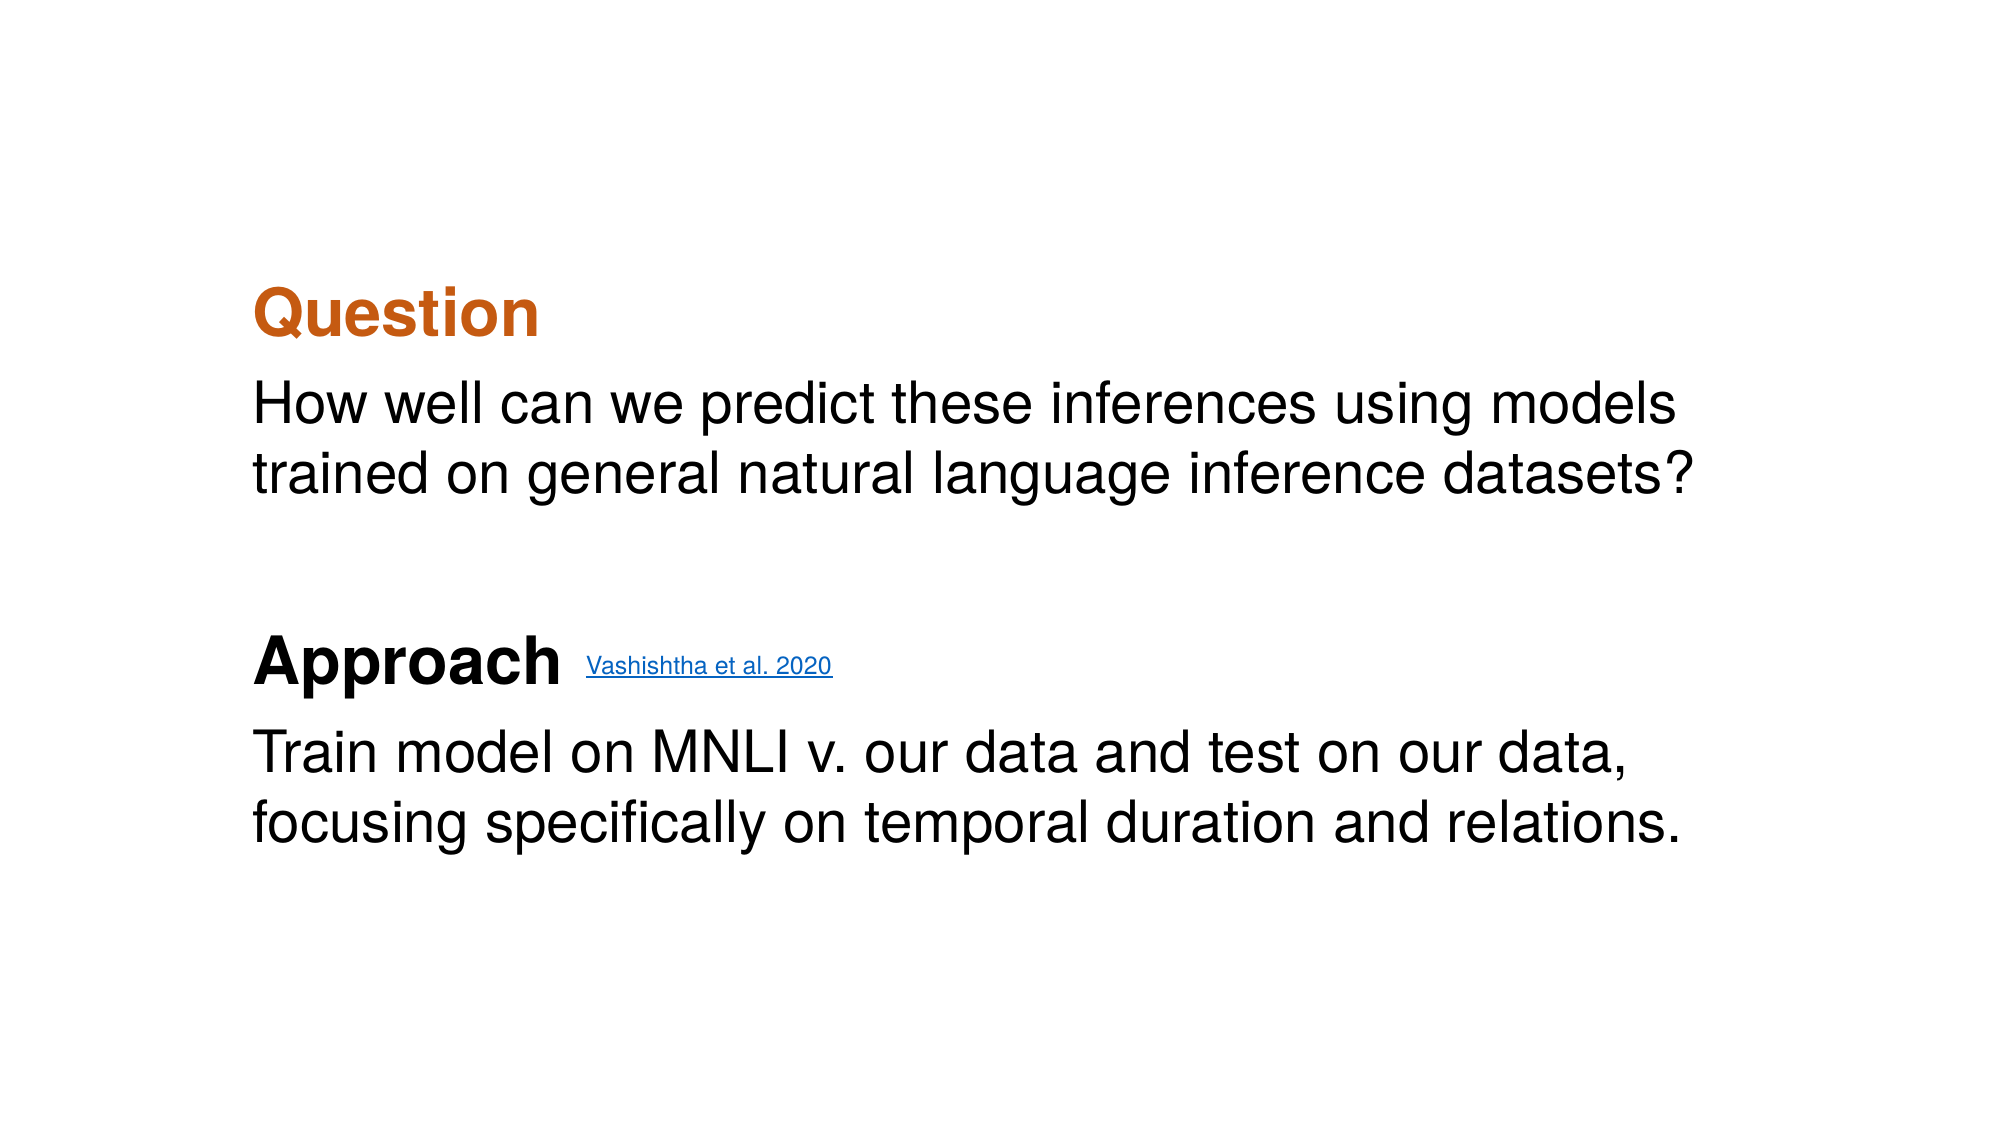

Question
How well can we predict these inferences using models trained on general natural language inference datasets?
Approach
Train model on MNLI v. our data and test on our data, focusing specifically on temporal duration and relations.
Vashishtha et al. 2020